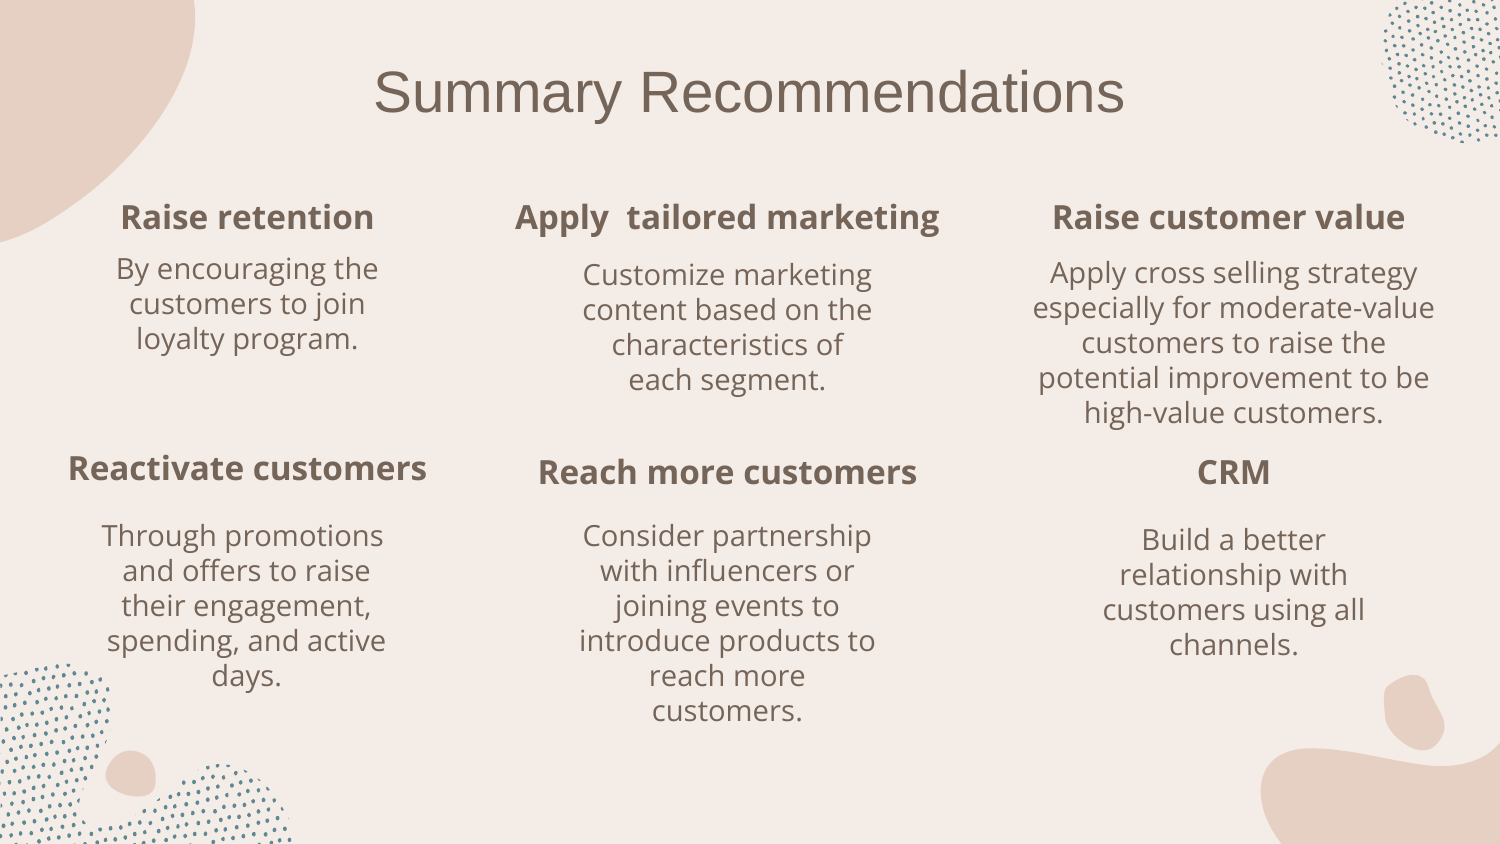

# Summary Recommendations
Raise retention
Apply  tailored marketing
Raise customer value
By encouraging the customers to join loyalty program.
Apply cross selling strategy especially for moderate-value customers to raise the potential improvement to be high-value customers.
Customize marketing content based on the characteristics of each segment.
Reactivate customers
Reach more customers
CRM
Through promotions  and offers to raise their engagement, spending, and active days.
Consider partnership with influencers or joining events to introduce products to reach more customers.
Build a better relationship with customers using all channels.